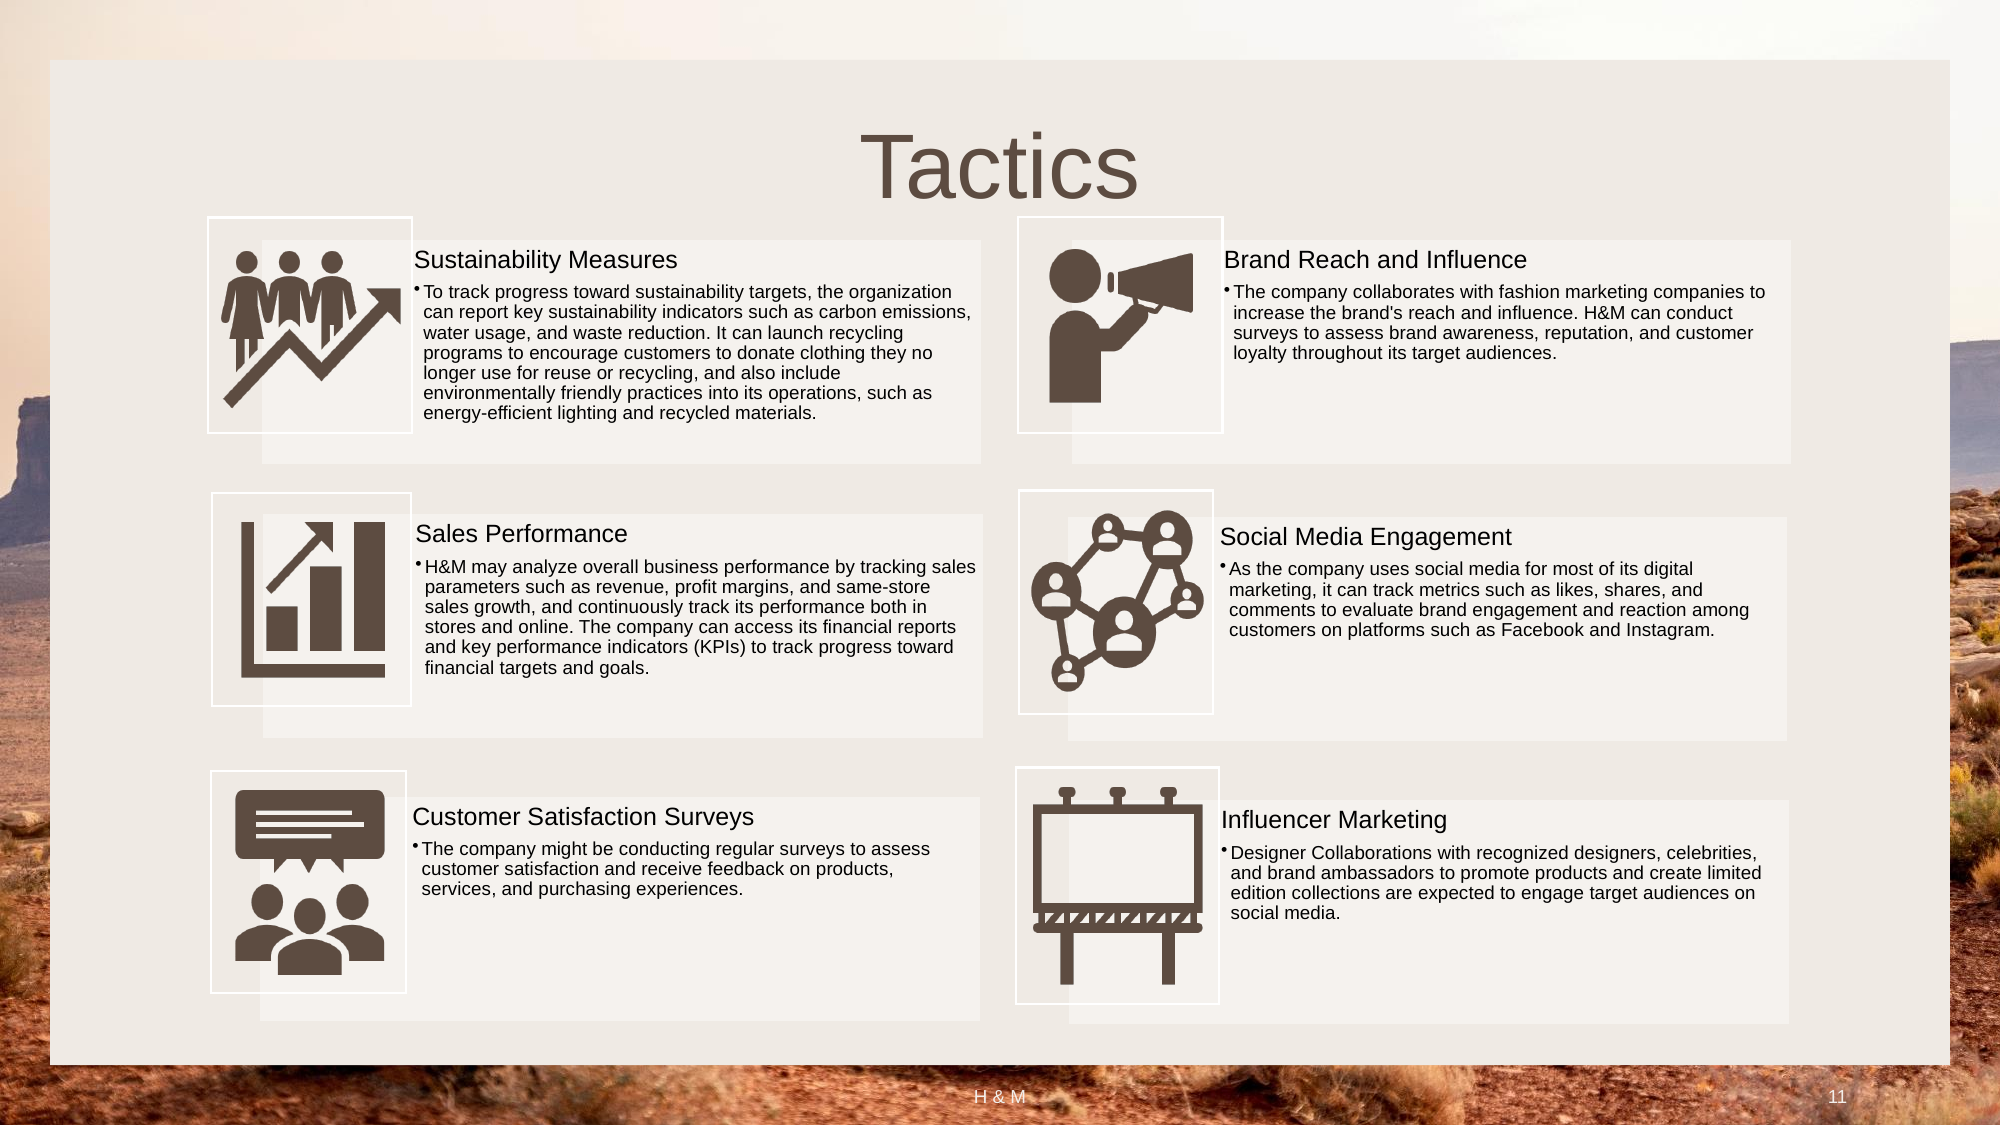

# Tactics
Sustainability Measures
To track progress toward sustainability targets, the organization can report key sustainability indicators such as carbon emissions, water usage, and waste reduction. It can launch recycling programs to encourage customers to donate clothing they no longer use for reuse or recycling, and also include environmentally friendly practices into its operations, such as energy-efficient lighting and recycled materials.
Brand Reach and Influence
The company collaborates with fashion marketing companies to increase the brand's reach and influence. H&M can conduct surveys to assess brand awareness, reputation, and customer loyalty throughout its target audiences.
Sales Performance
H&M may analyze overall business performance by tracking sales parameters such as revenue, profit margins, and same-store sales growth, and continuously track its performance both in stores and online. The company can access its financial reports and key performance indicators (KPIs) to track progress toward financial targets and goals.
Social Media Engagement
As the company uses social media for most of its digital marketing, it can track metrics such as likes, shares, and comments to evaluate brand engagement and reaction among customers on platforms such as Facebook and Instagram.
Customer Satisfaction Surveys
The company might be conducting regular surveys to assess customer satisfaction and receive feedback on products, services, and purchasing experiences.
Influencer Marketing
Designer Collaborations with recognized designers, celebrities, and brand ambassadors to promote products and create limited edition collections are expected to engage target audiences on social media.
H & M
11